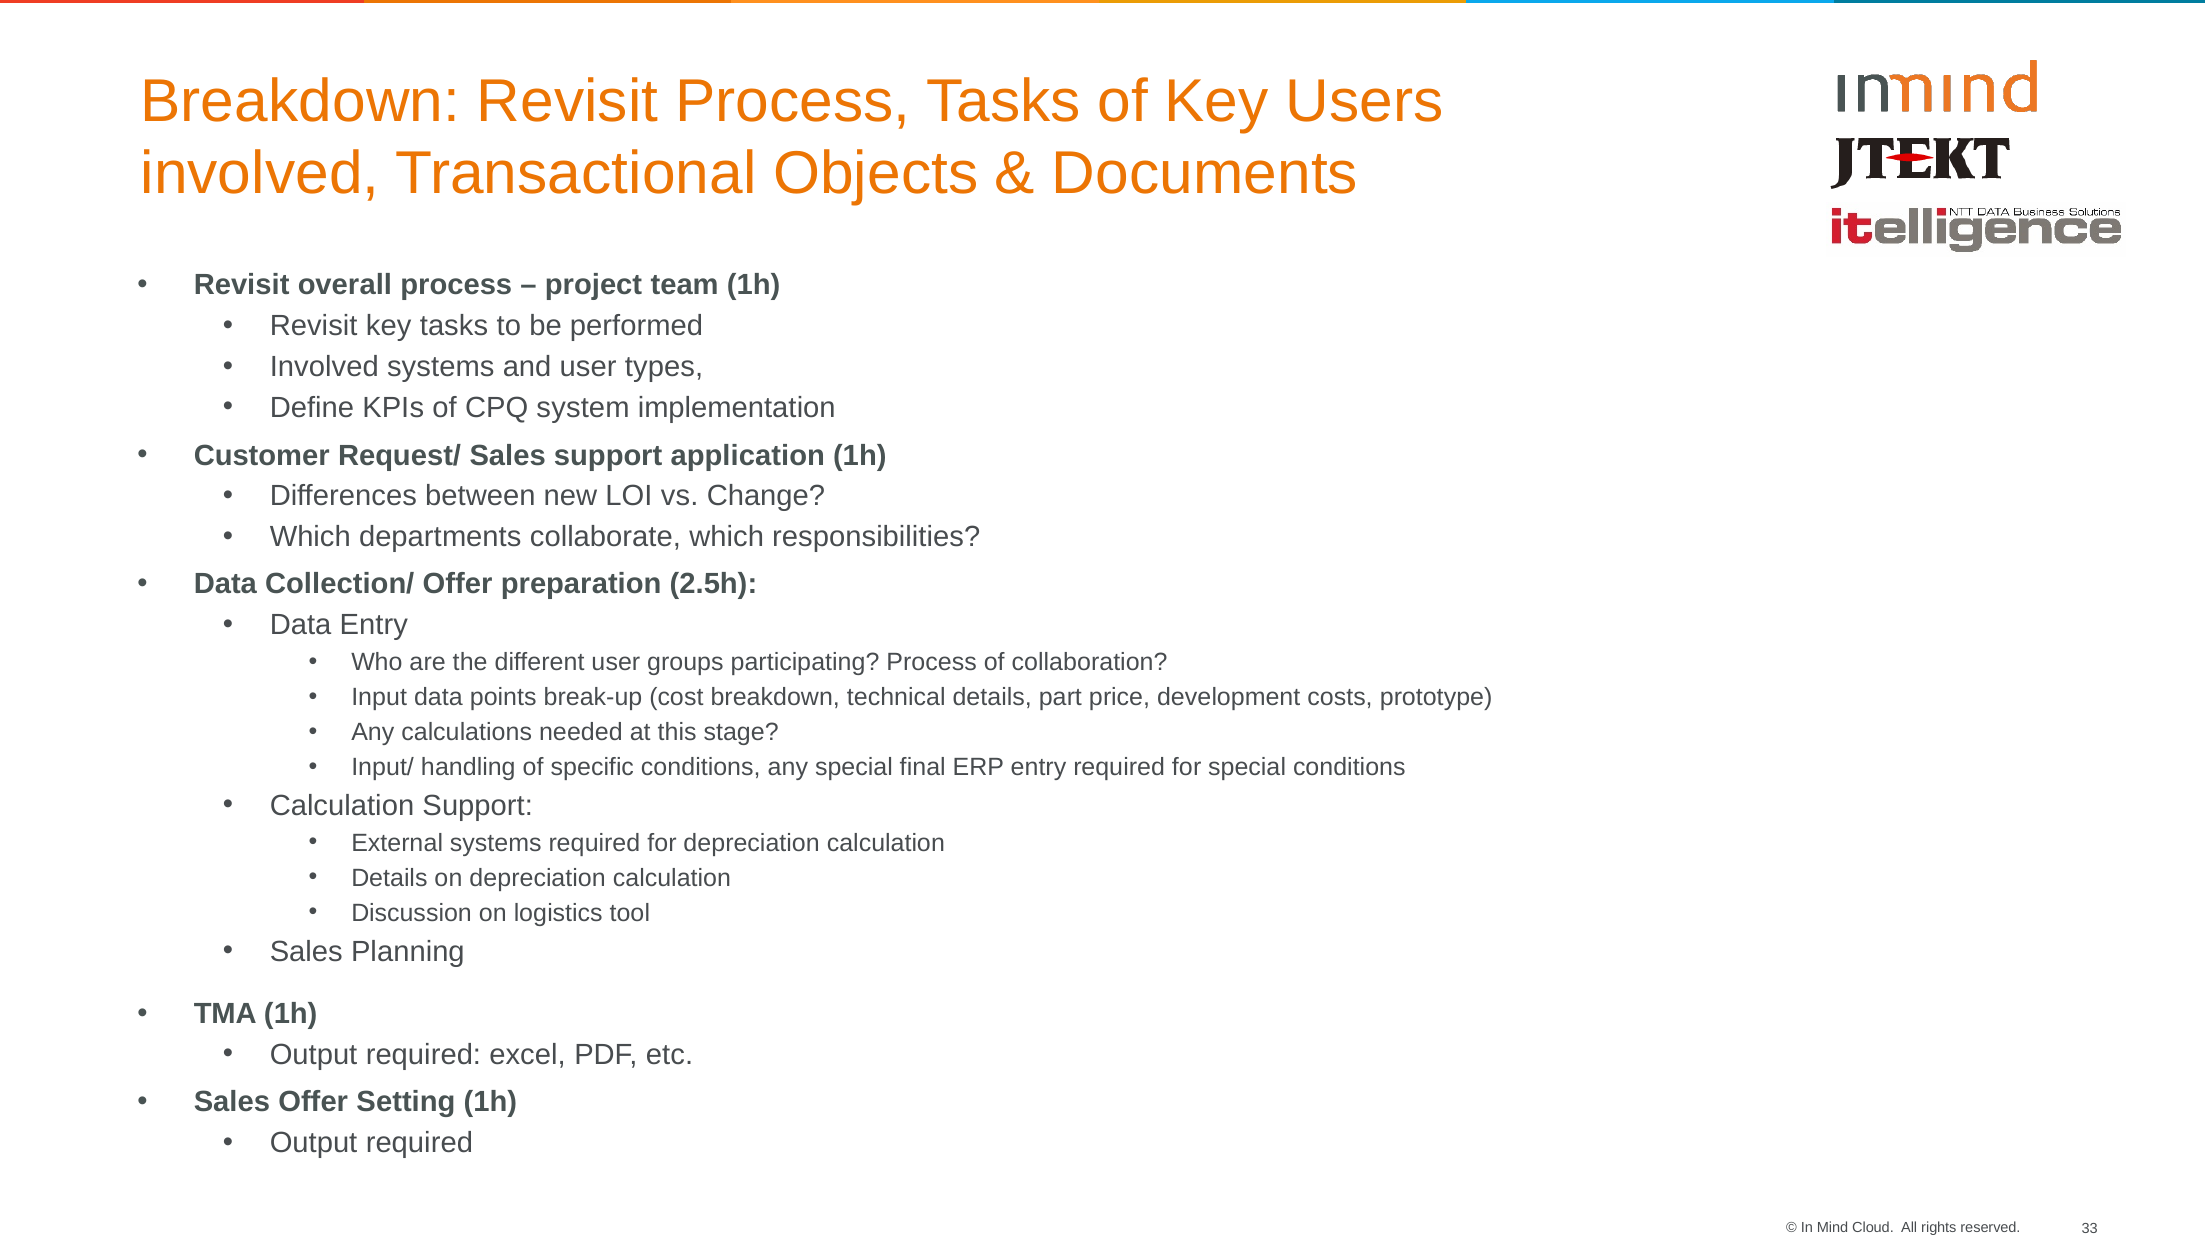

Breakdown: Revisit Process, Tasks of Key Users involved, Transactional Objects & Documents
Revisit overall process – project team (1h)
Revisit key tasks to be performed
Involved systems and user types,
Define KPIs of CPQ system implementation
Customer Request/ Sales support application (1h)
Differences between new LOI vs. Change?
Which departments collaborate, which responsibilities?
Data Collection/ Offer preparation (2.5h):
Data Entry
Who are the different user groups participating? Process of collaboration?
Input data points break-up (cost breakdown, technical details, part price, development costs, prototype)
Any calculations needed at this stage?
Input/ handling of specific conditions, any special final ERP entry required for special conditions
Calculation Support:
External systems required for depreciation calculation
Details on depreciation calculation
Discussion on logistics tool
Sales Planning

TMA (1h)
Output required: excel, PDF, etc.
Sales Offer Setting (1h)
Output required